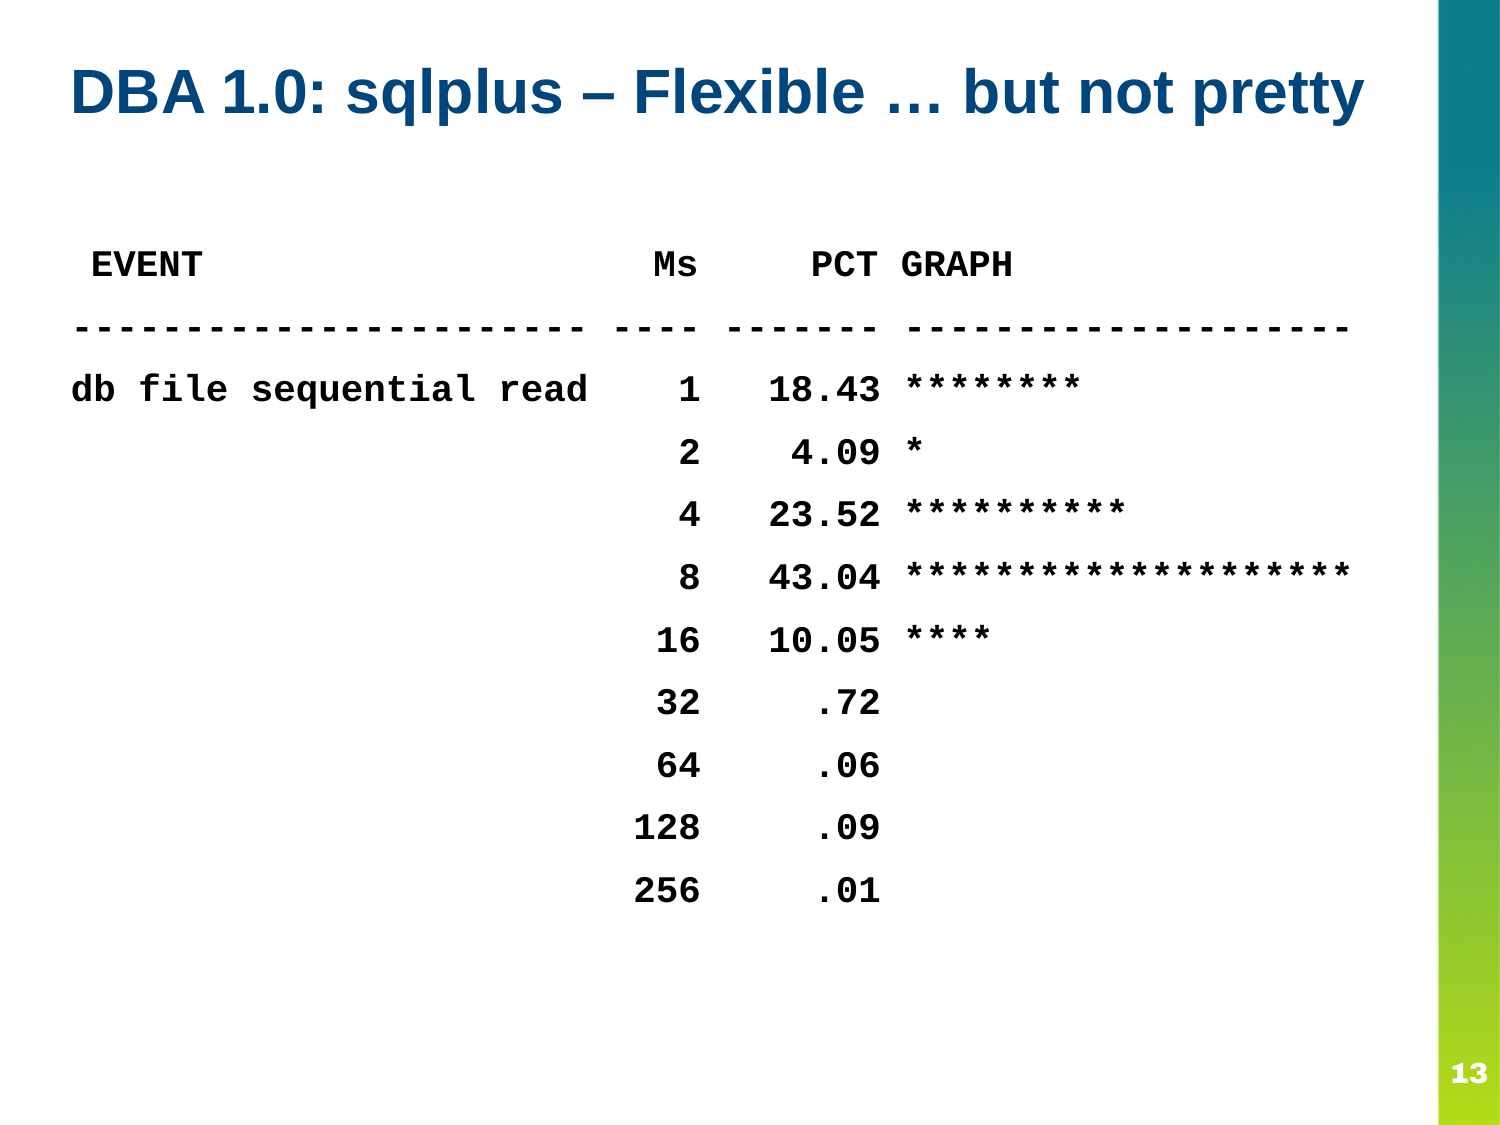

# DBA 1.0: sqlplus – Flexible … but not pretty
 EVENT                    Ms     PCT GRAPH
----------------------- ---- ------- --------------------
db file sequential read    1   18.43 ********
                           2    4.09 *
                           4   23.52 **********
                           8   43.04 ********************
                          16   10.05 ****
                          32     .72
                          64     .06
                         128     .09
                         256     .01
13